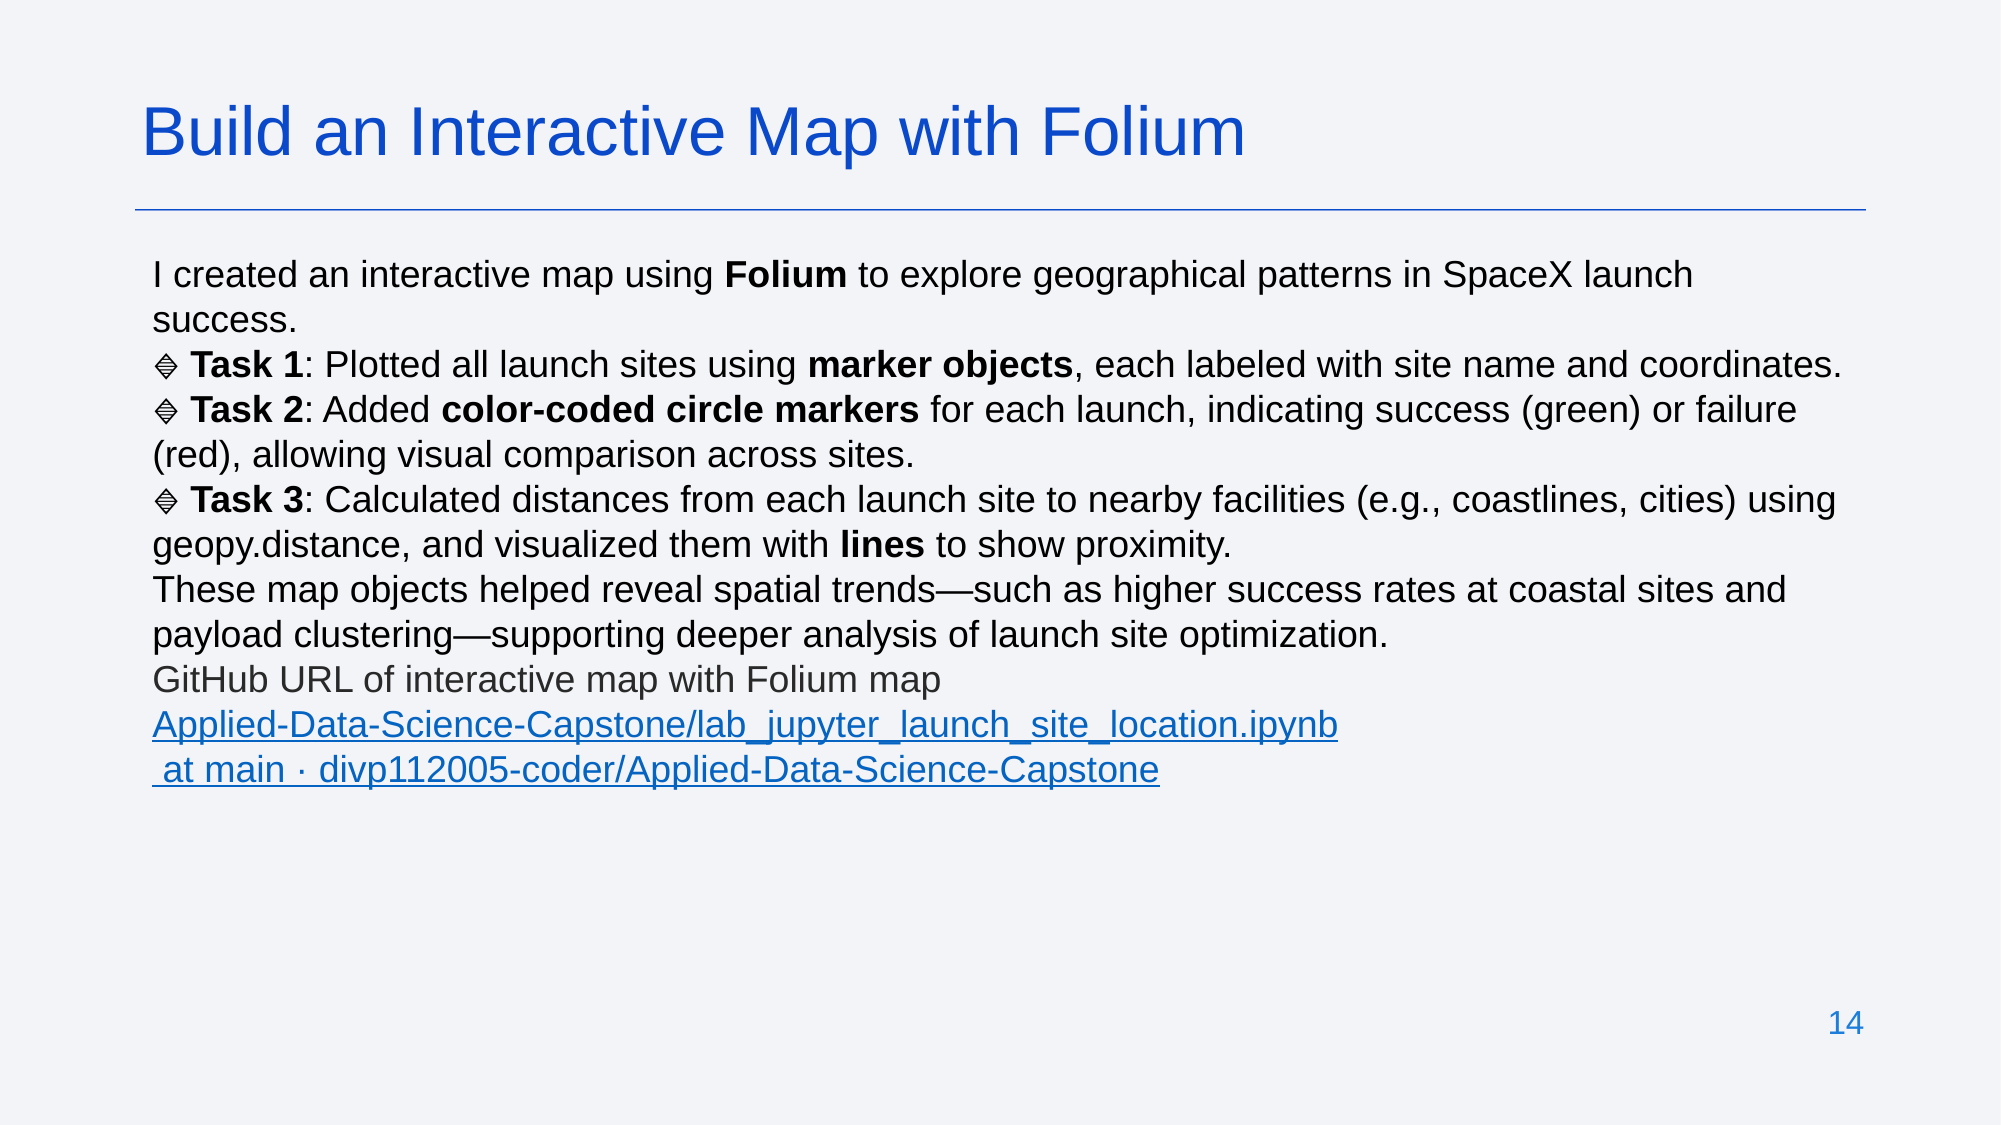

Build an Interactive Map with Folium
I created an interactive map using Folium to explore geographical patterns in SpaceX launch success.
🔹 Task 1: Plotted all launch sites using marker objects, each labeled with site name and coordinates.
🔹 Task 2: Added color-coded circle markers for each launch, indicating success (green) or failure (red), allowing visual comparison across sites.
🔹 Task 3: Calculated distances from each launch site to nearby facilities (e.g., coastlines, cities) using geopy.distance, and visualized them with lines to show proximity.
These map objects helped reveal spatial trends—such as higher success rates at coastal sites and payload clustering—supporting deeper analysis of launch site optimization.
GitHub URL of interactive map with Folium map
Applied-Data-Science-Capstone/lab_jupyter_launch_site_location.ipynb at main · divp112005-coder/Applied-Data-Science-Capstone
14